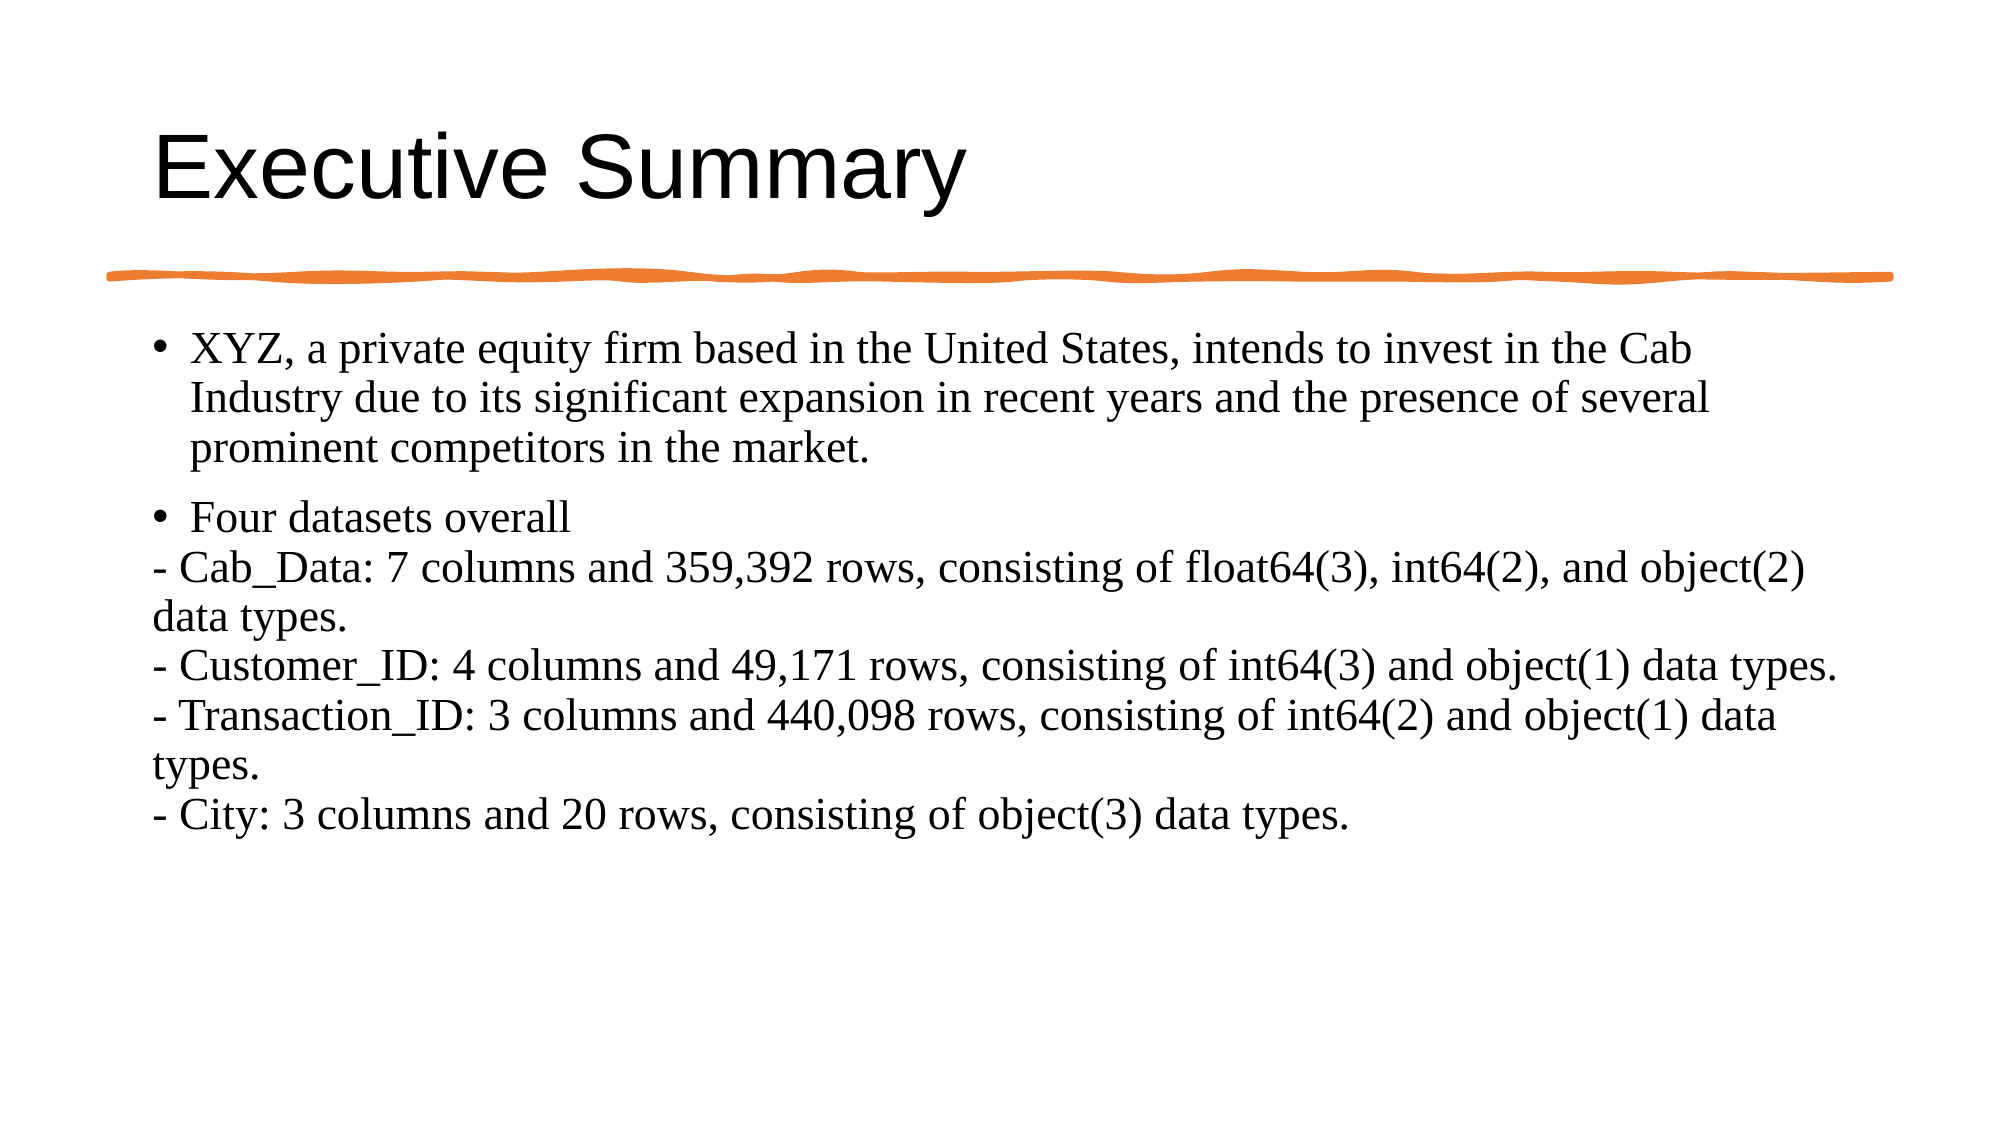

# Executive Summary

XYZ, a private equity firm based in the United States, intends to invest in the Cab Industry due to its significant expansion in recent years and the presence of several prominent competitors in the market.
Four datasets overall
- Cab_Data: 7 columns and 359,392 rows, consisting of float64(3), int64(2), and object(2) data types.
- Customer_ID: 4 columns and 49,171 rows, consisting of int64(3) and object(1) data types.
- Transaction_ID: 3 columns and 440,098 rows, consisting of int64(2) and object(1) data types.
- City: 3 columns and 20 rows, consisting of object(3) data types.